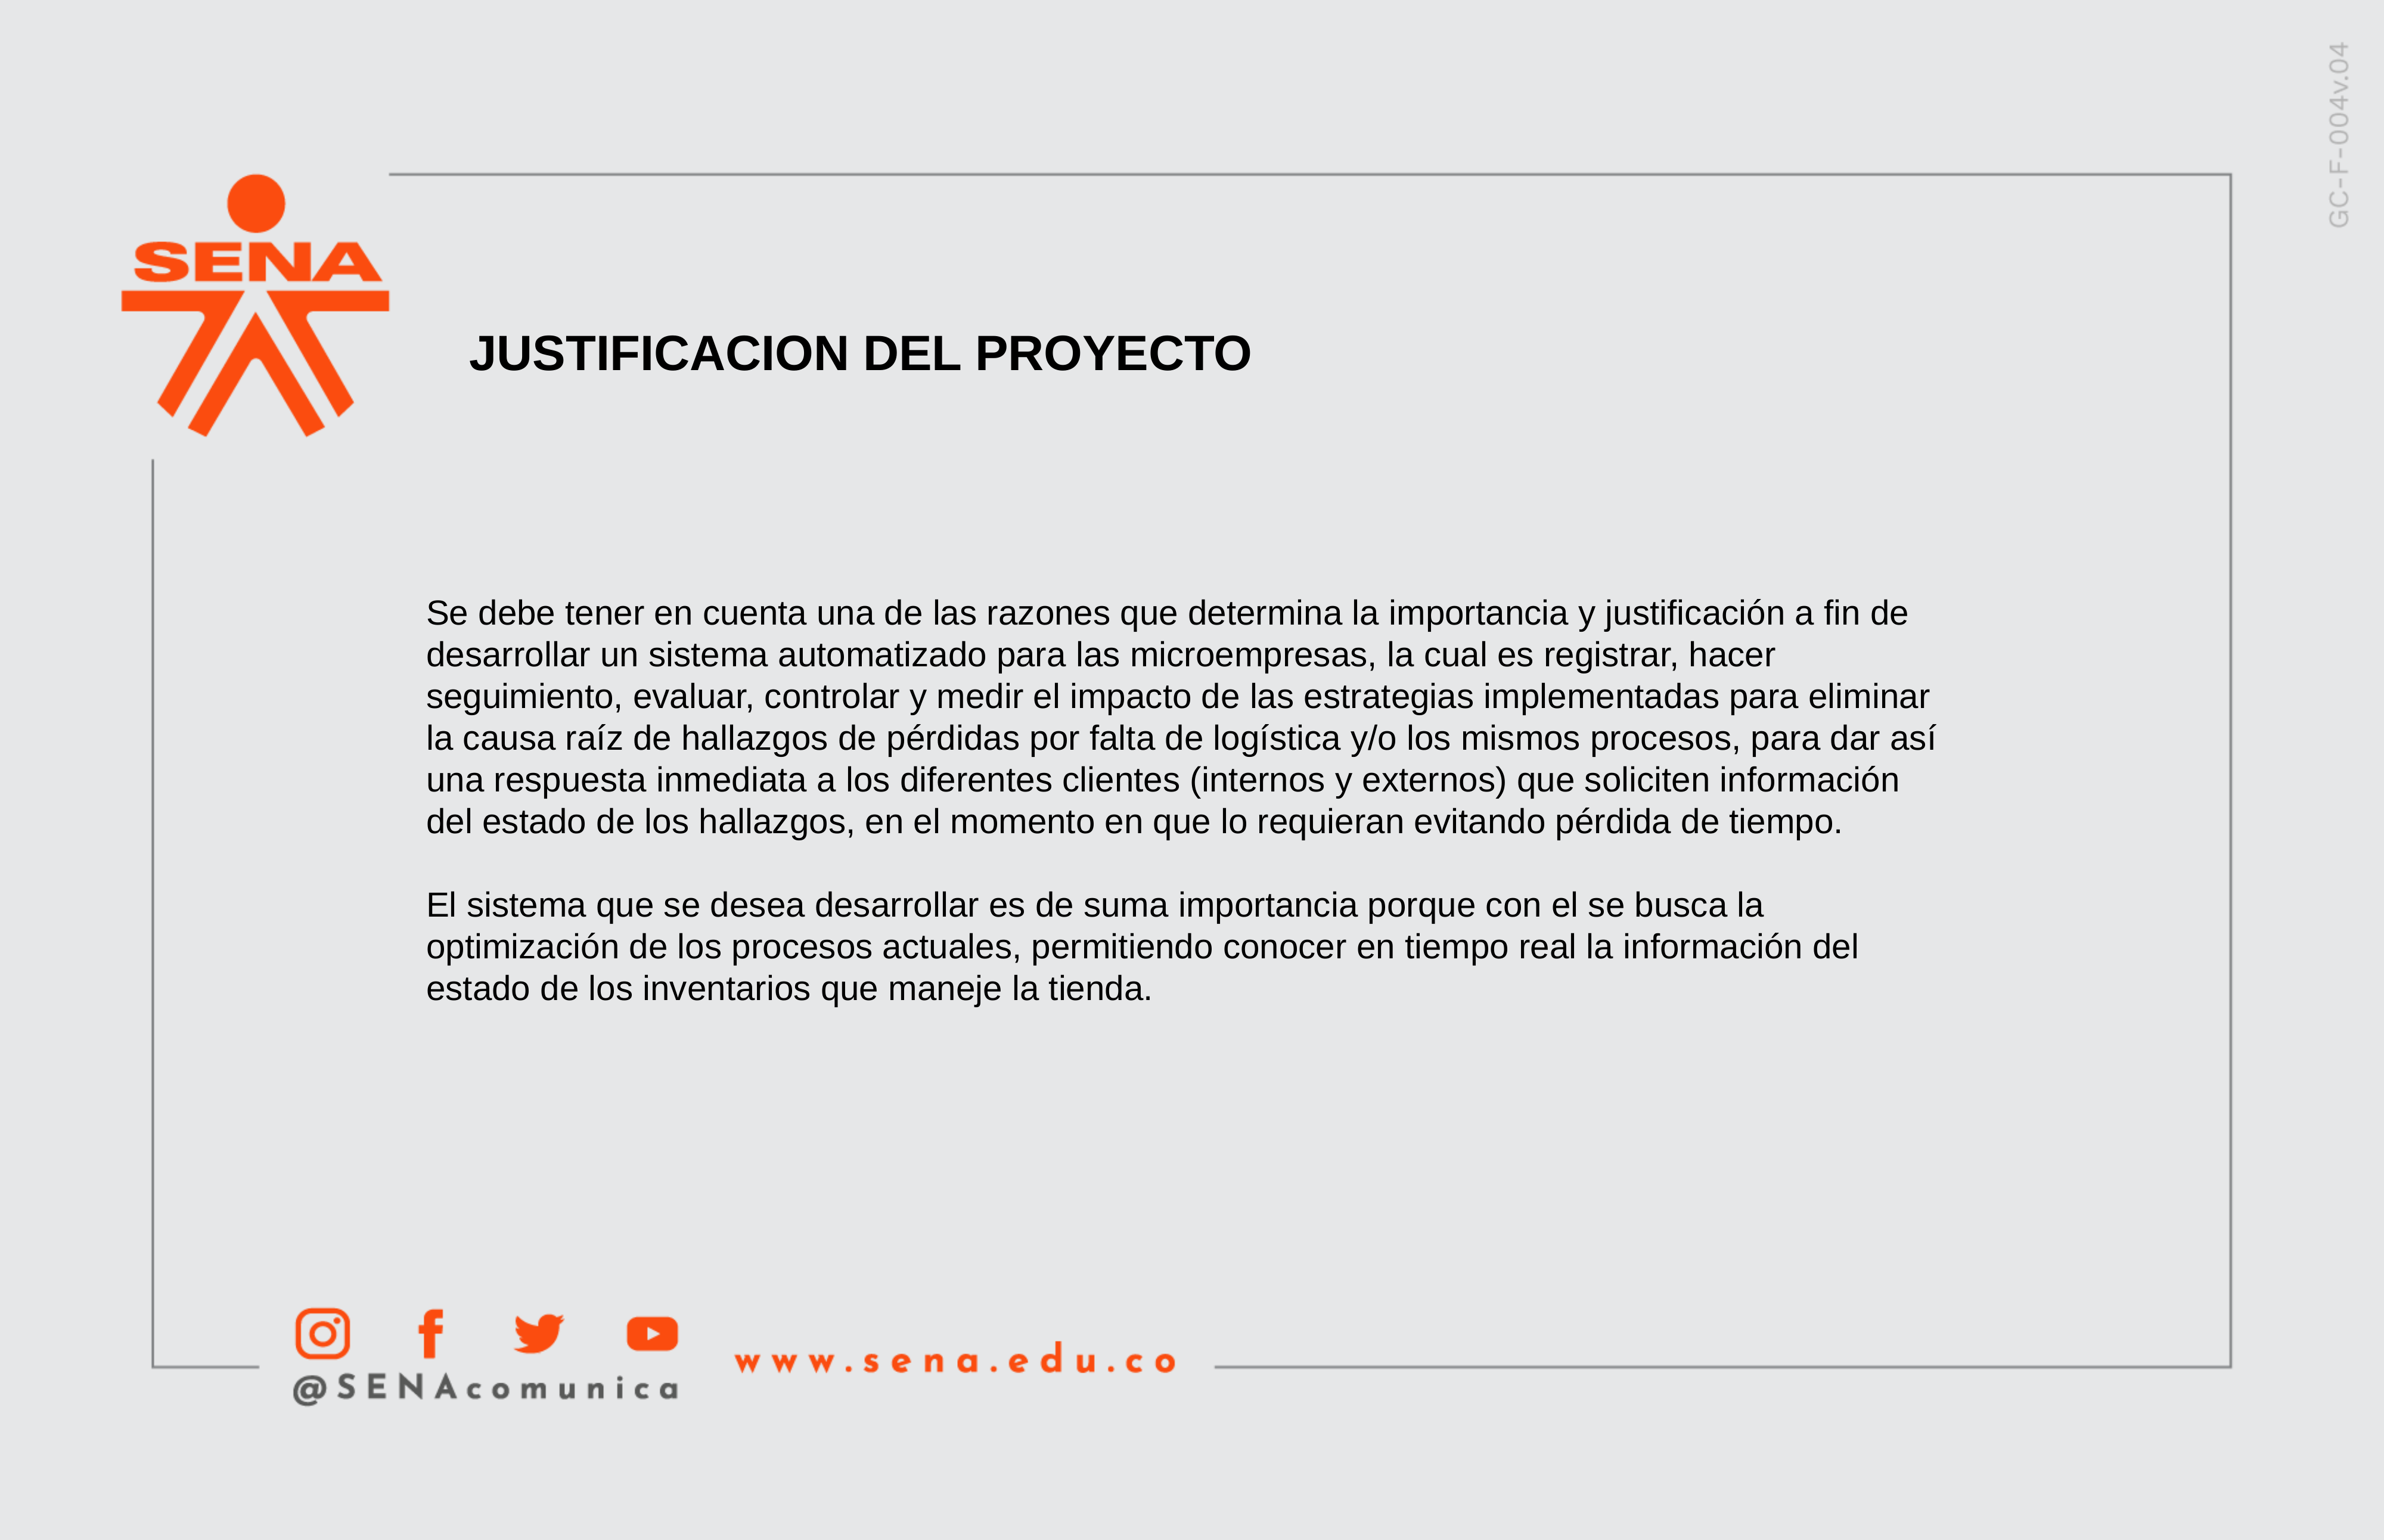

JUSTIFICACION DEL PROYECTO
Se debe tener en cuenta una de las razones que determina la importancia y justificación a fin de desarrollar un sistema automatizado para las microempresas, la cual es registrar, hacer seguimiento, evaluar, controlar y medir el impacto de las estrategias implementadas para eliminar la causa raíz de hallazgos de pérdidas por falta de logística y/o los mismos procesos, para dar así una respuesta inmediata a los diferentes clientes (internos y externos) que soliciten información del estado de los hallazgos, en el momento en que lo requieran evitando pérdida de tiempo.

El sistema que se desea desarrollar es de suma importancia porque con el se busca la optimización de los procesos actuales, permitiendo conocer en tiempo real la información del estado de los inventarios que maneje la tienda.